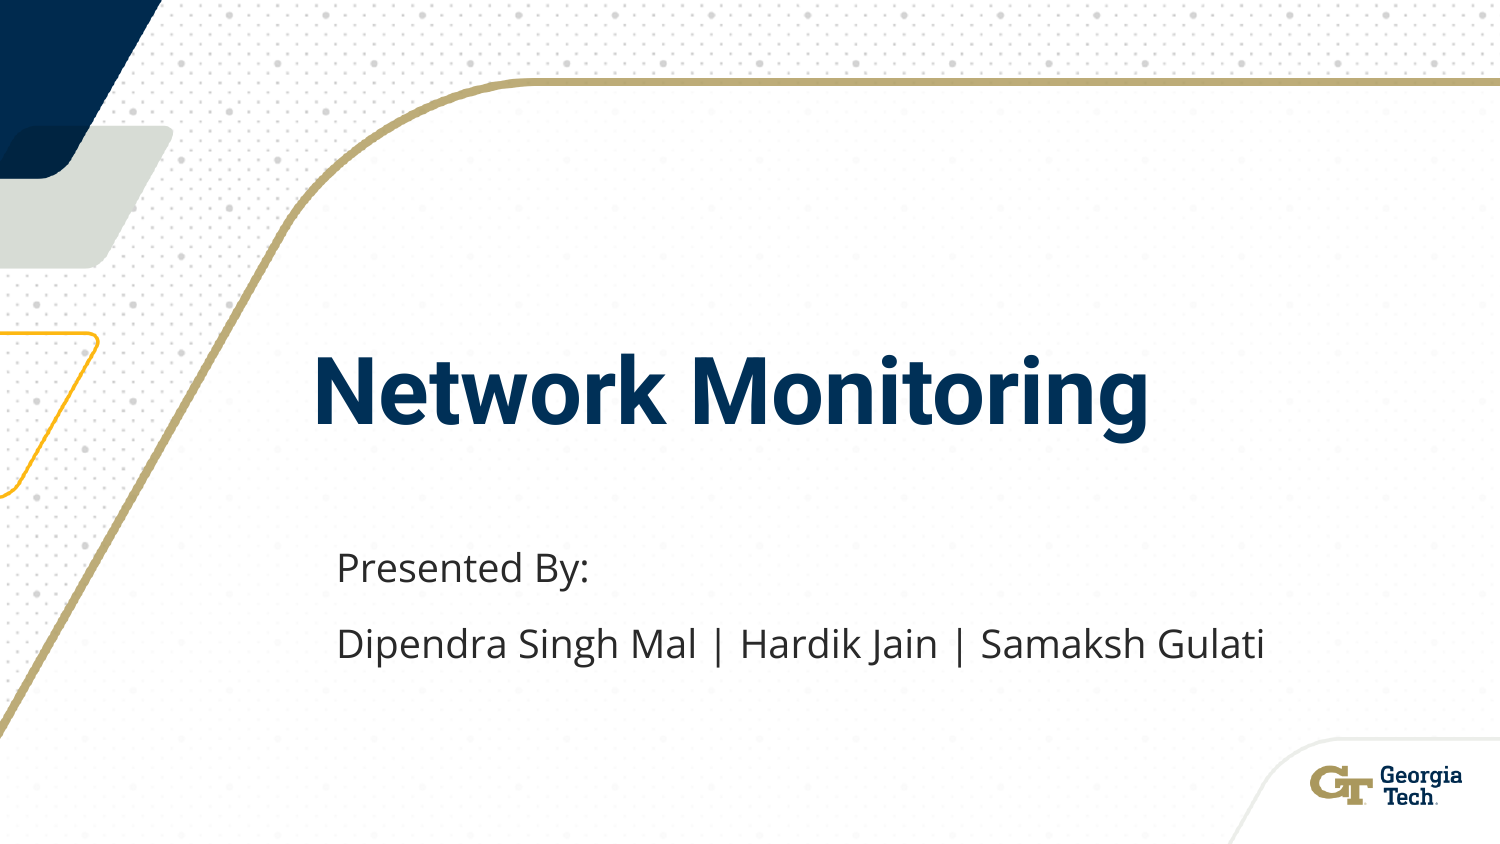

# Network Monitoring
Presented By:

Dipendra Singh Mal | Hardik Jain | Samaksh Gulati